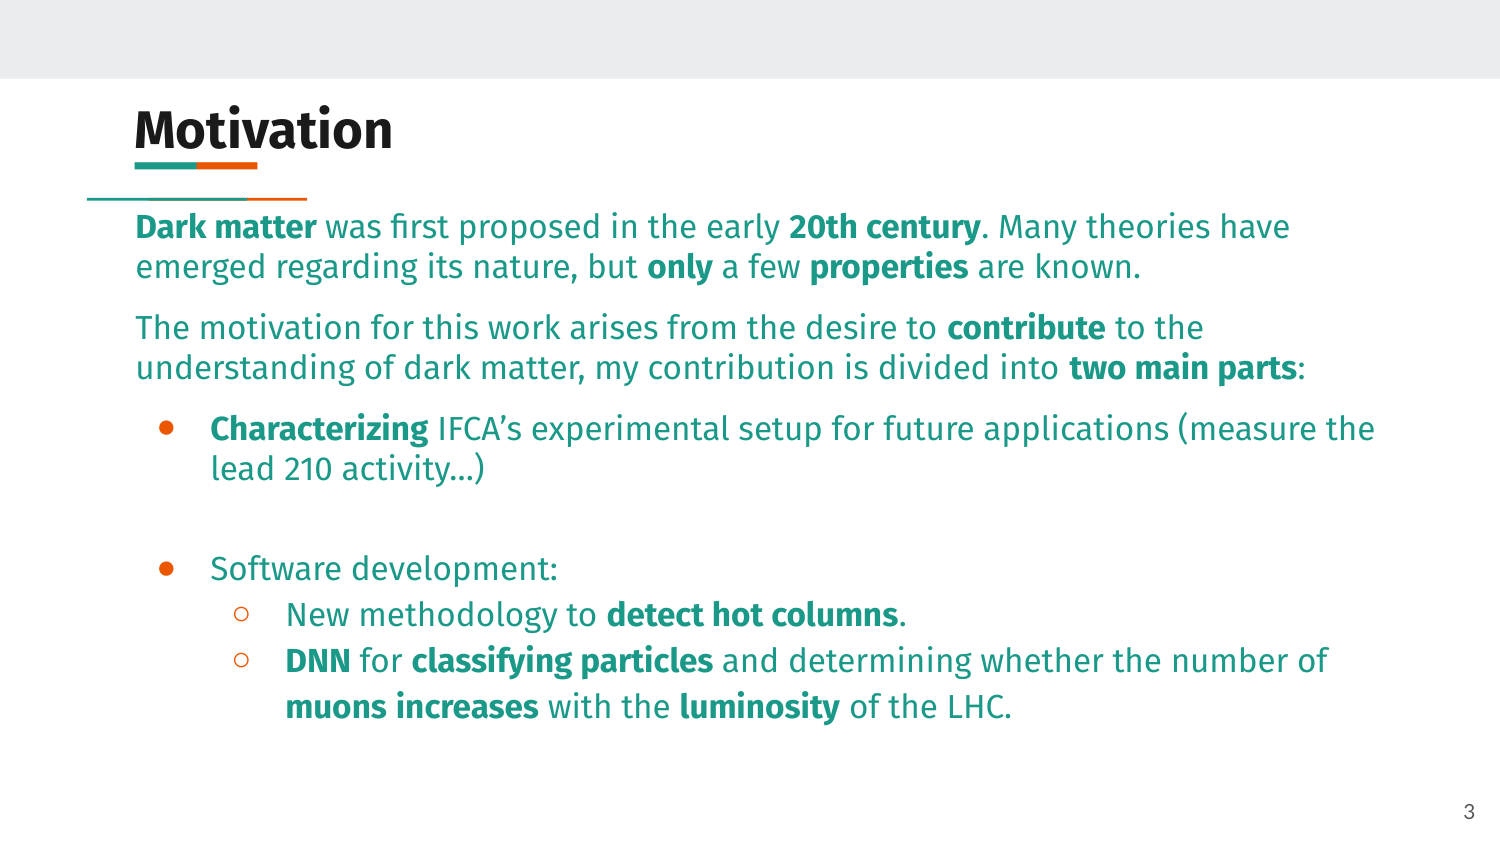

# Motivation
Dark matter was first proposed in the early 20th century. Many theories have emerged regarding its nature, but only a few properties are known.
The motivation for this work arises from the desire to contribute to the understanding of dark matter, my contribution is divided into two main parts:
Characterizing IFCA’s experimental setup for future applications (measure the lead 210 activity…)

Software development:
New methodology to detect hot columns.
DNN for classifying particles and determining whether the number of muons increases with the luminosity of the LHC.
3